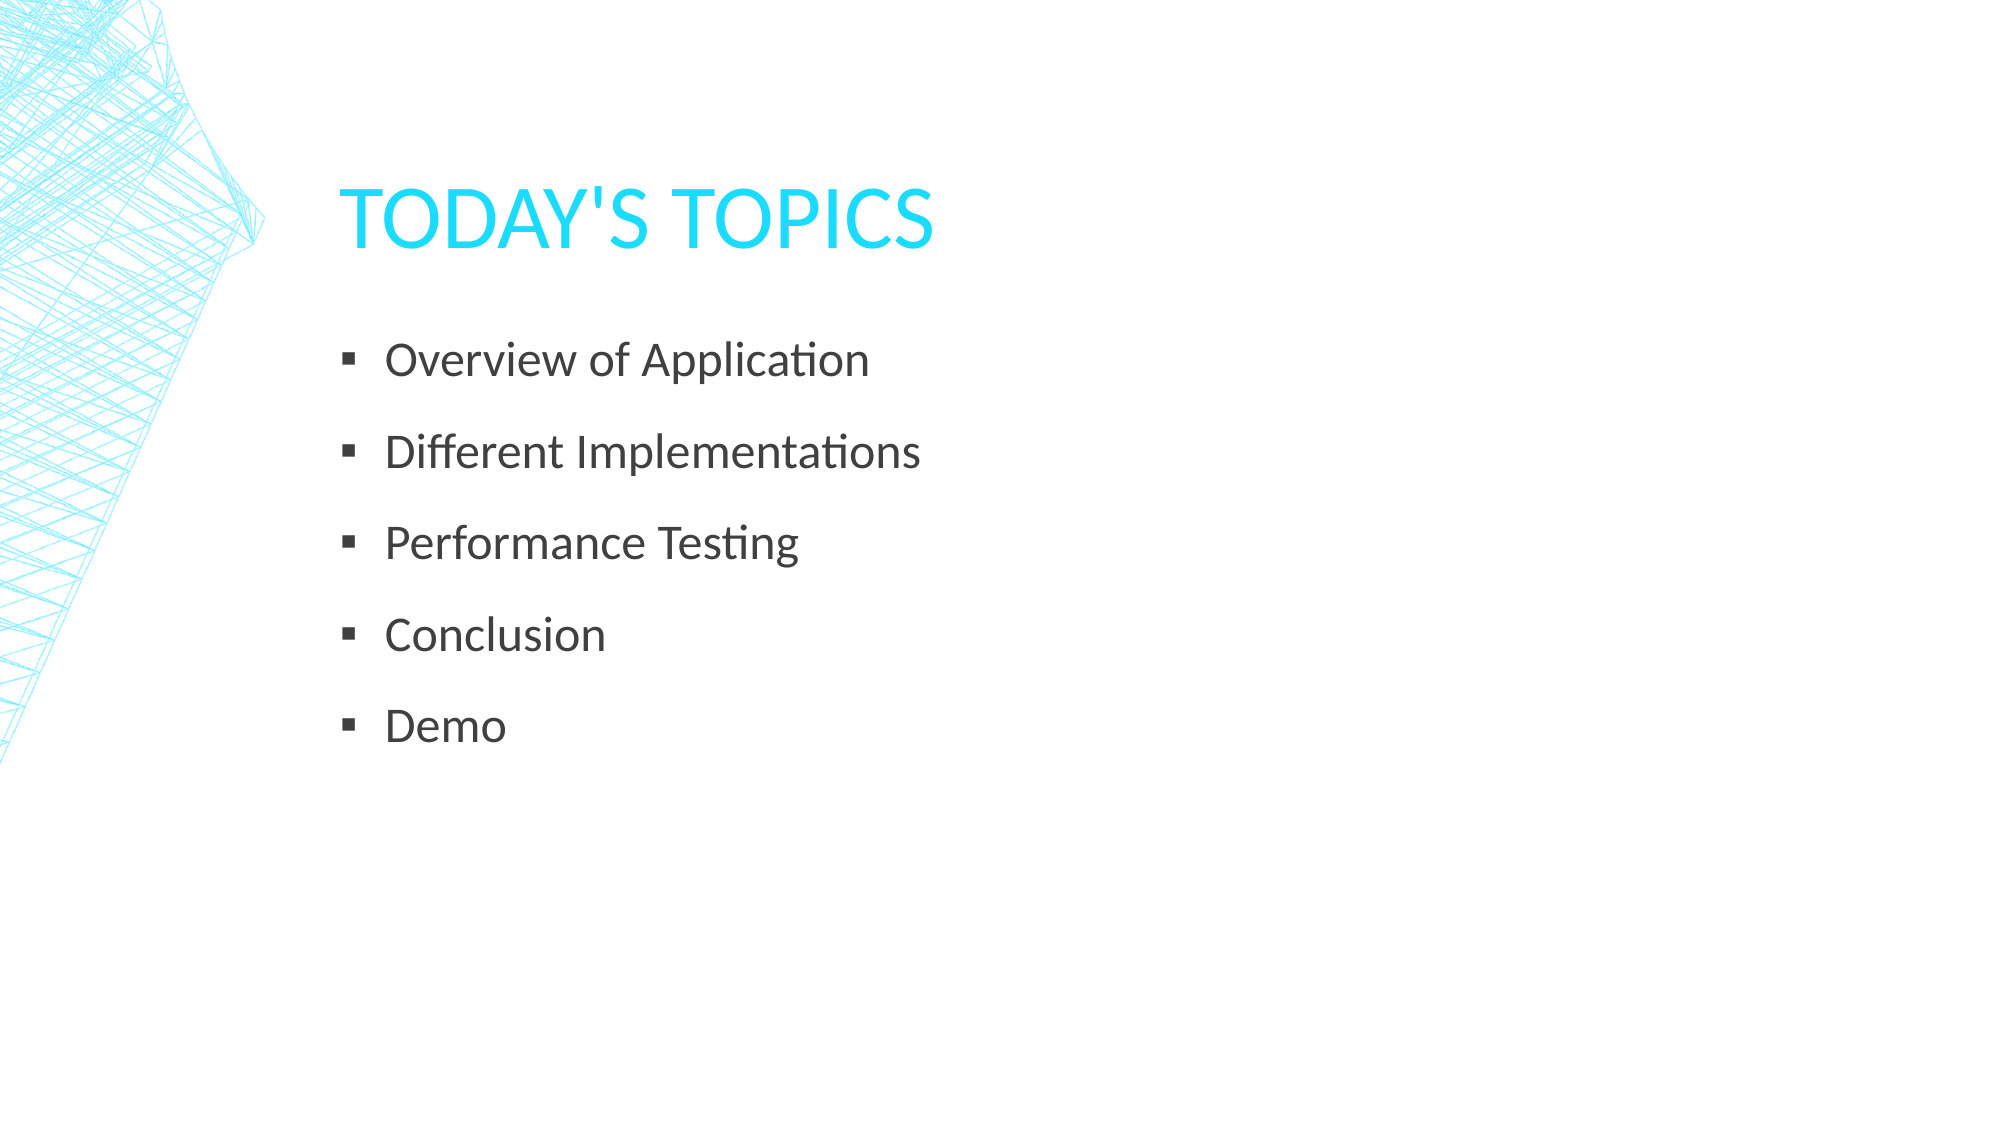

# Today's Topics
Overview of Application
Different Implementations
Performance Testing
Conclusion
Demo